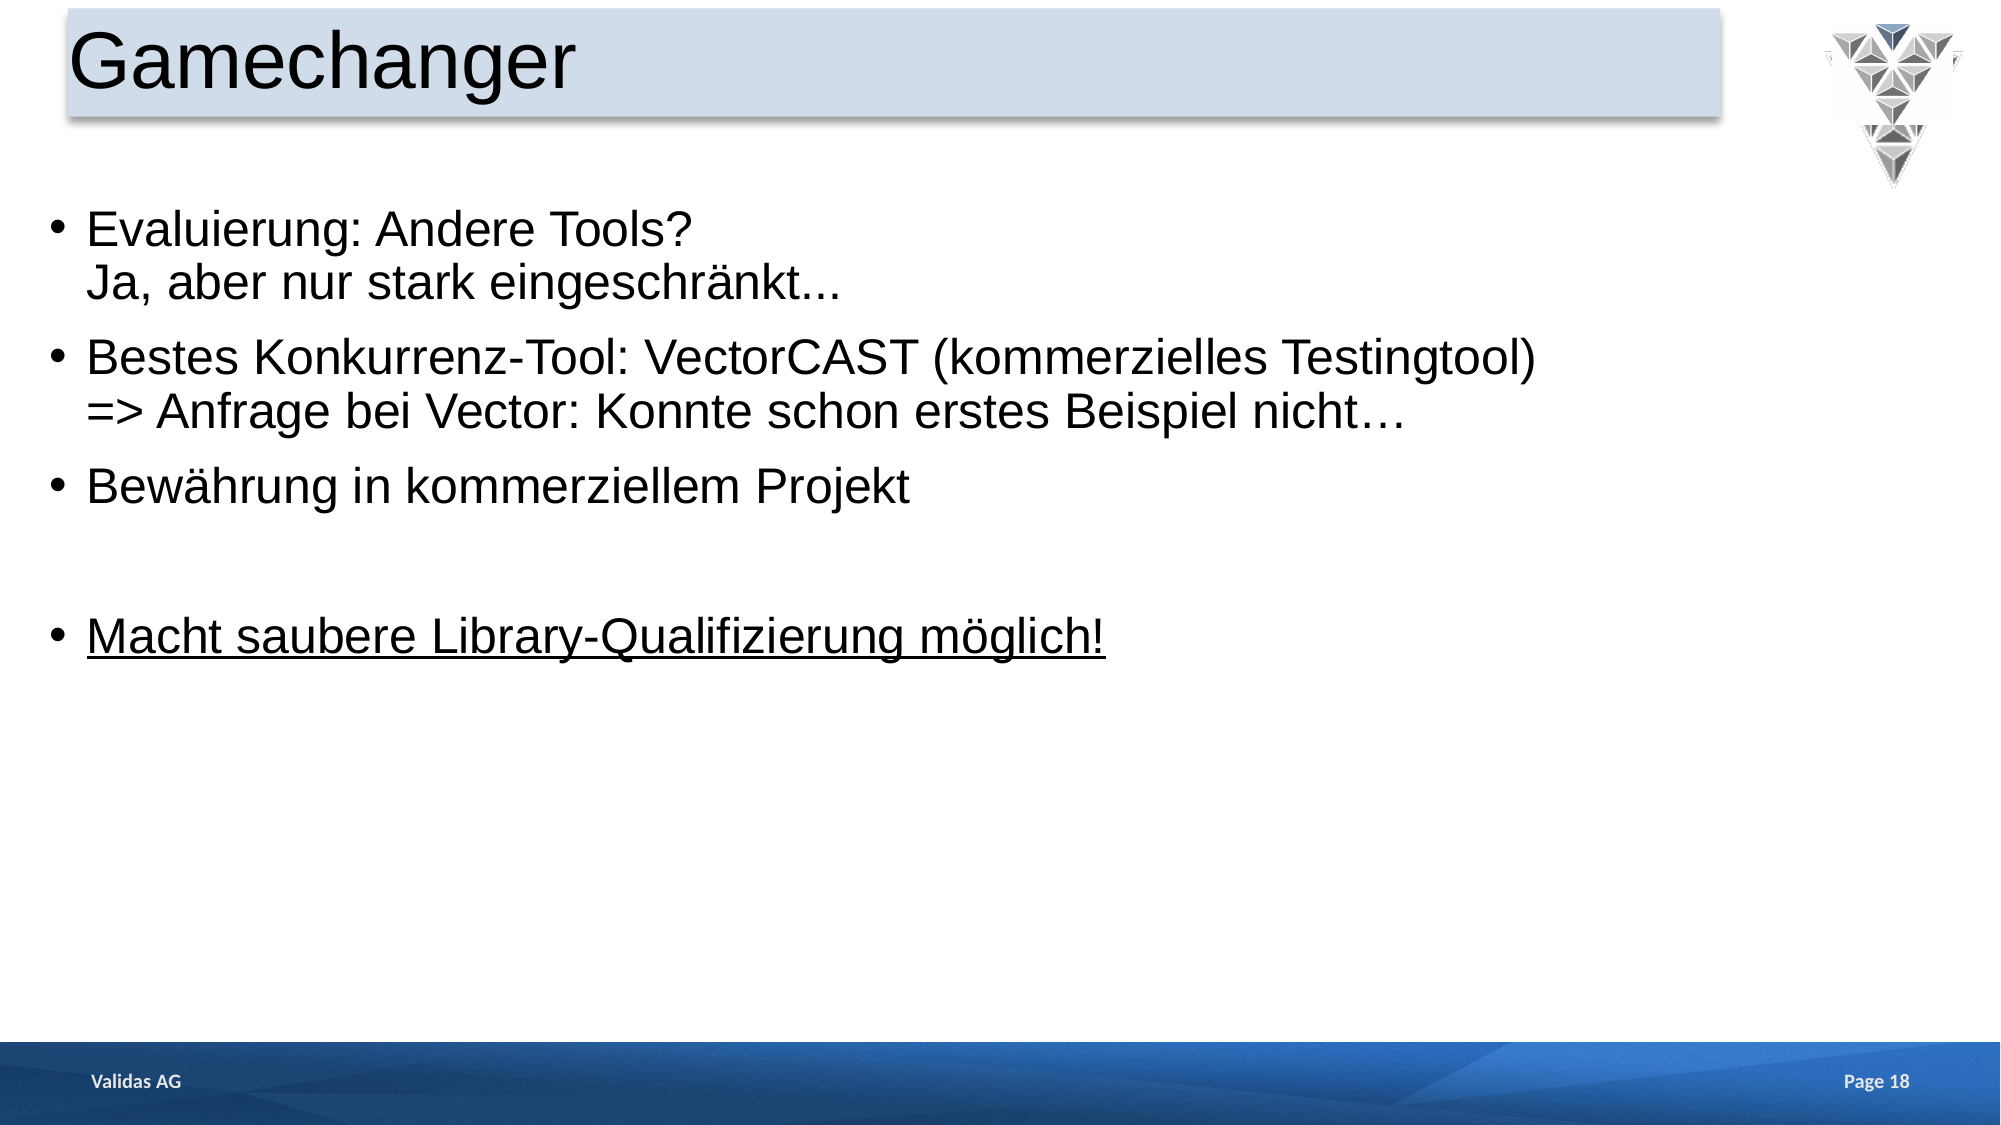

# Gamechanger
Evaluierung: Andere Tools?
Ja, aber nur stark eingeschränkt...
Bestes Konkurrenz-Tool: VectorCAST (kommerzielles Testingtool)
=> Anfrage bei Vector: Konnte schon erstes Beispiel nicht…
Bewährung in kommerziellem Projekt

Macht saubere Library-Qualifizierung möglich!